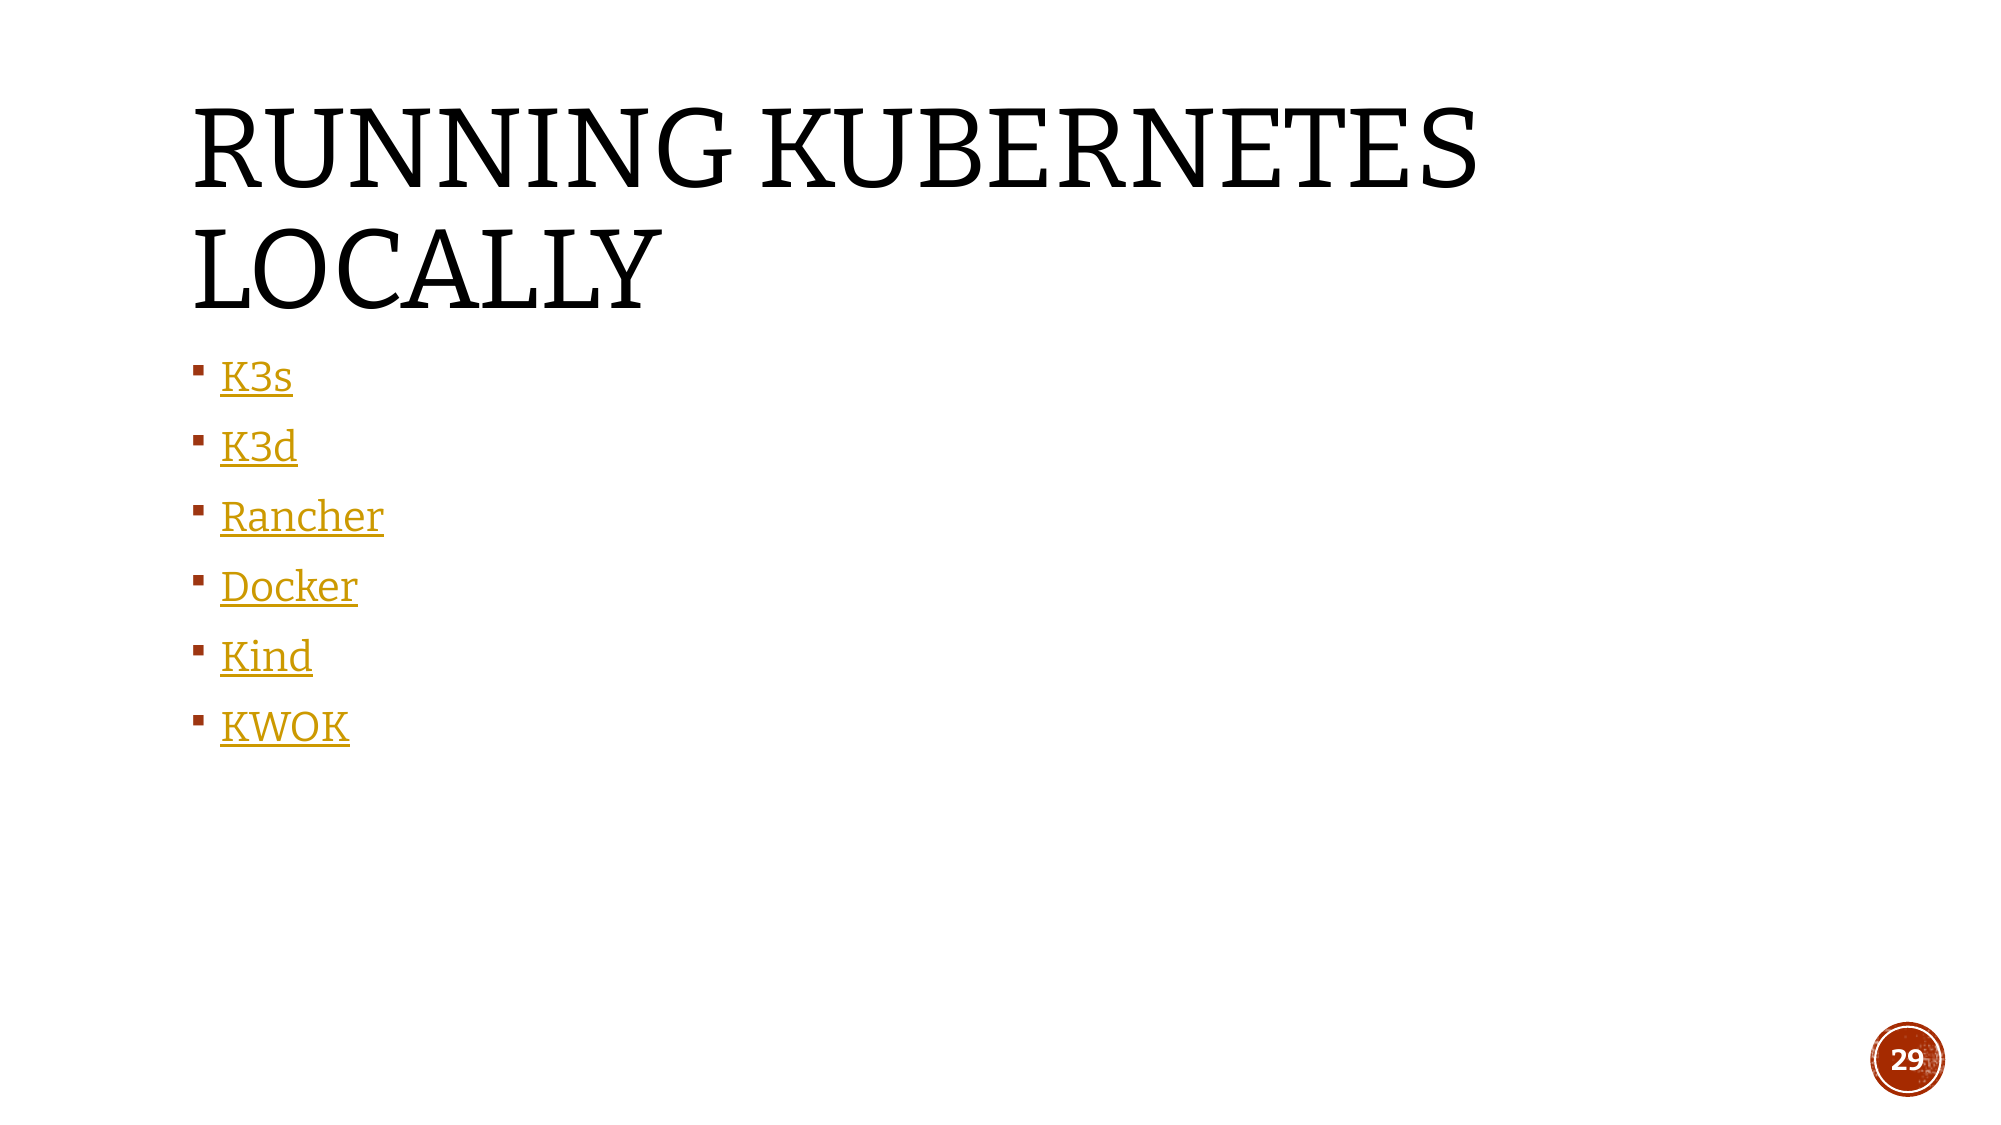

# Running Kubernetes Locally
K3s
K3d
Rancher
Docker
Kind
KWOK
29